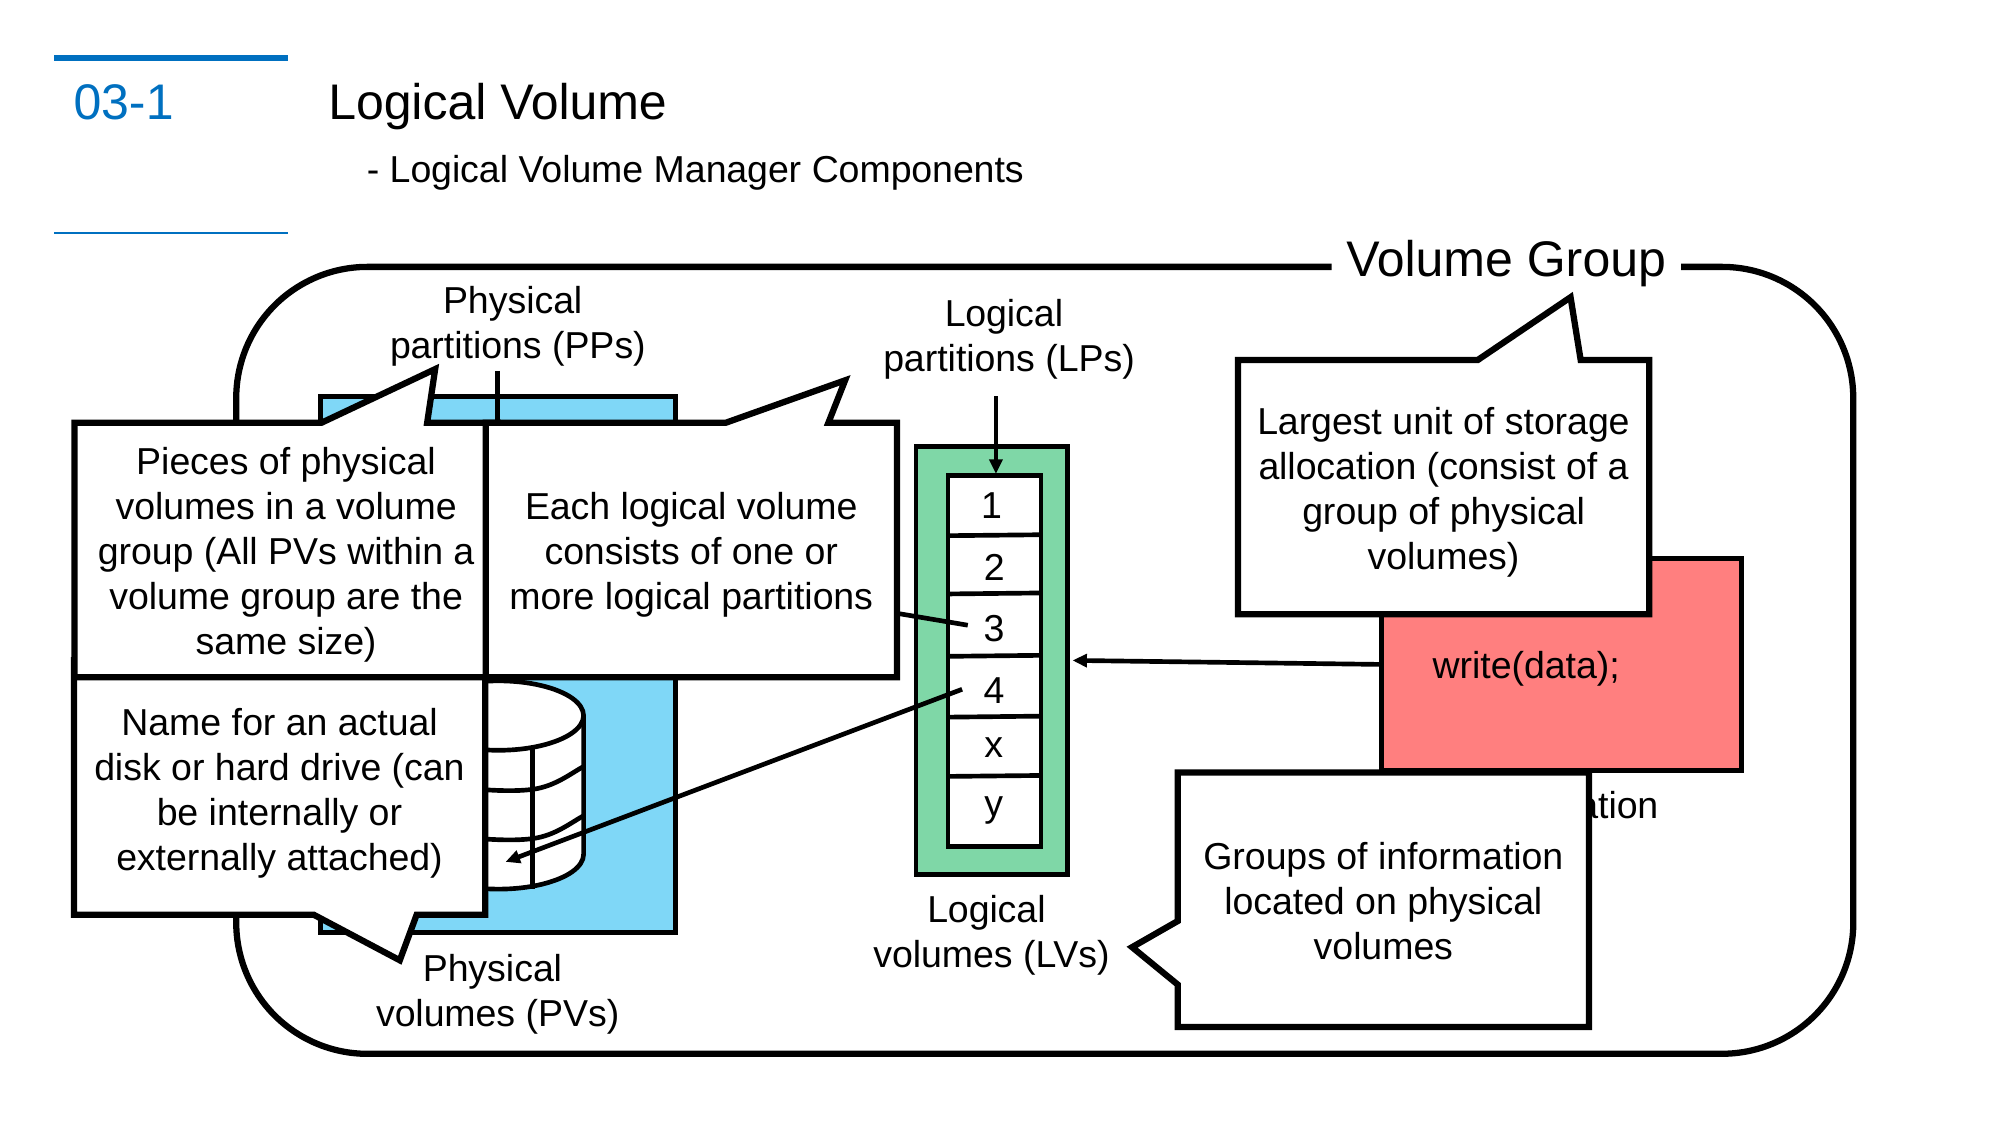

03-1
Logical Volume
- Logical Volume Manager Components
Volume Group

Physical
partitions (PPs)
Logical
partitions (LPs)

1

2
3
4
x
y

write(data);

Application
Logical
volumes (LVs)
Physical
volumes (PVs)
Largest unit of storage allocation (consist of a group of physical volumes)
Pieces of physical volumes in a volume group (All PVs within a volume group are the same size)
Each logical volume consists of one or more logical partitions
Name for an actual disk or hard drive (can be internally or externally attached)
Groups of information located on physical volumes